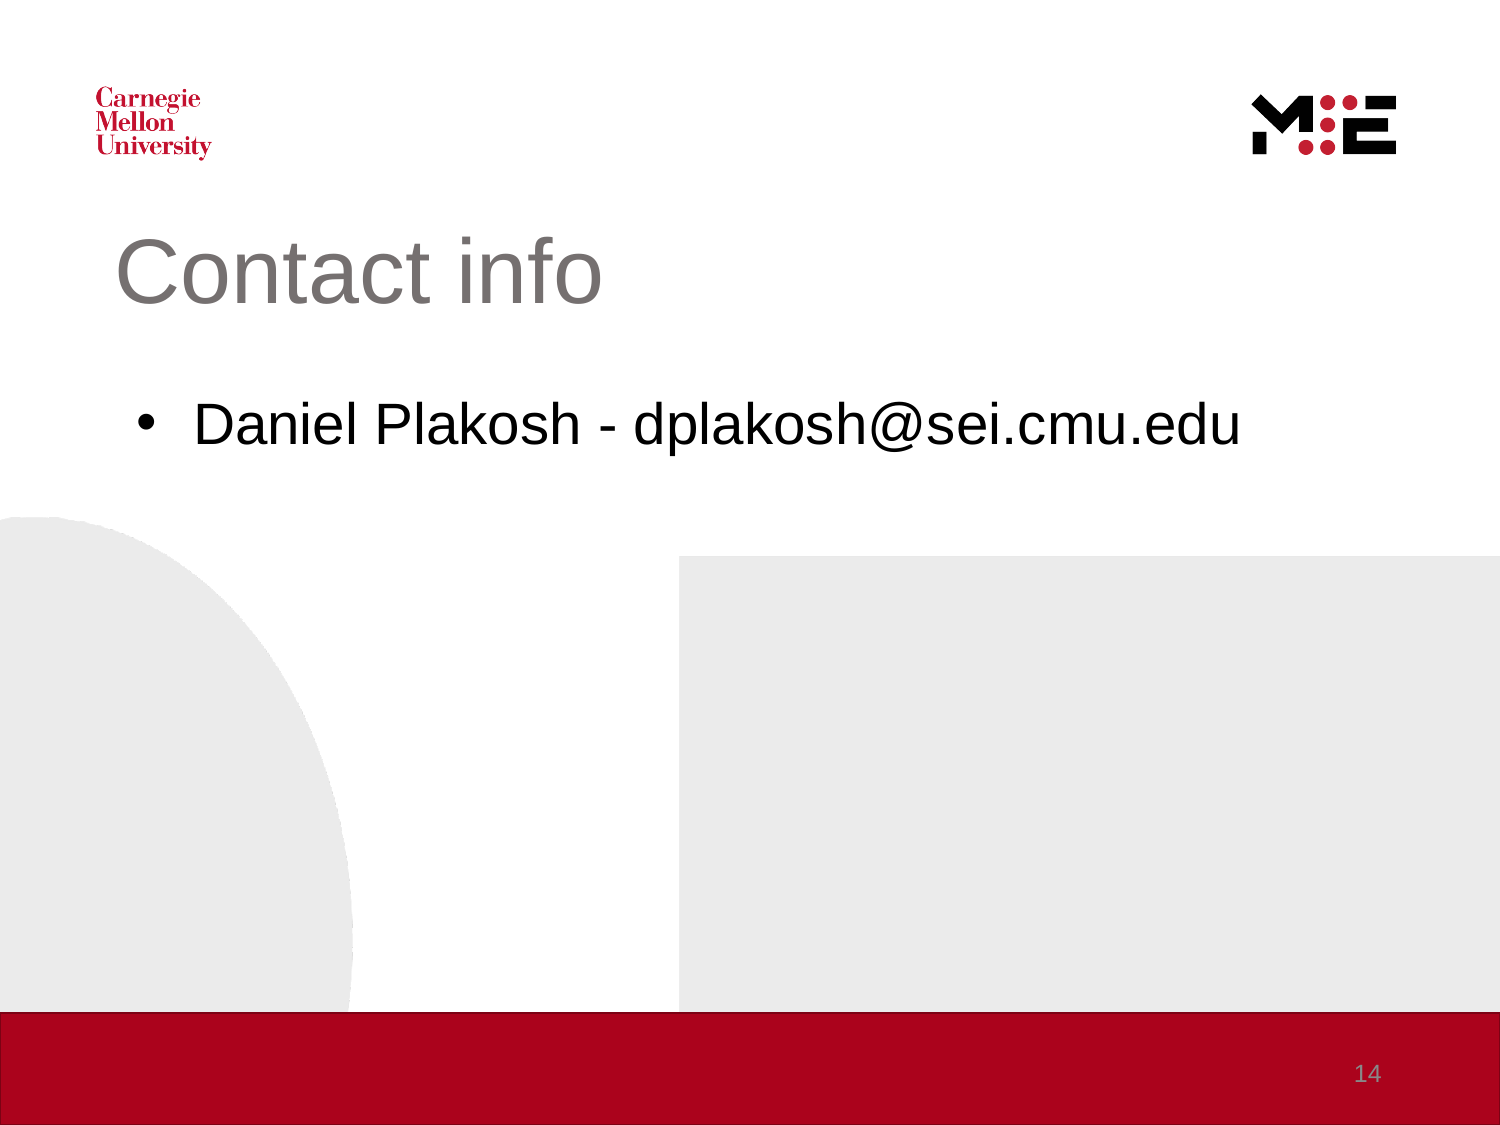

# Contact info
Daniel Plakosh - dplakosh@sei.cmu.edu
14